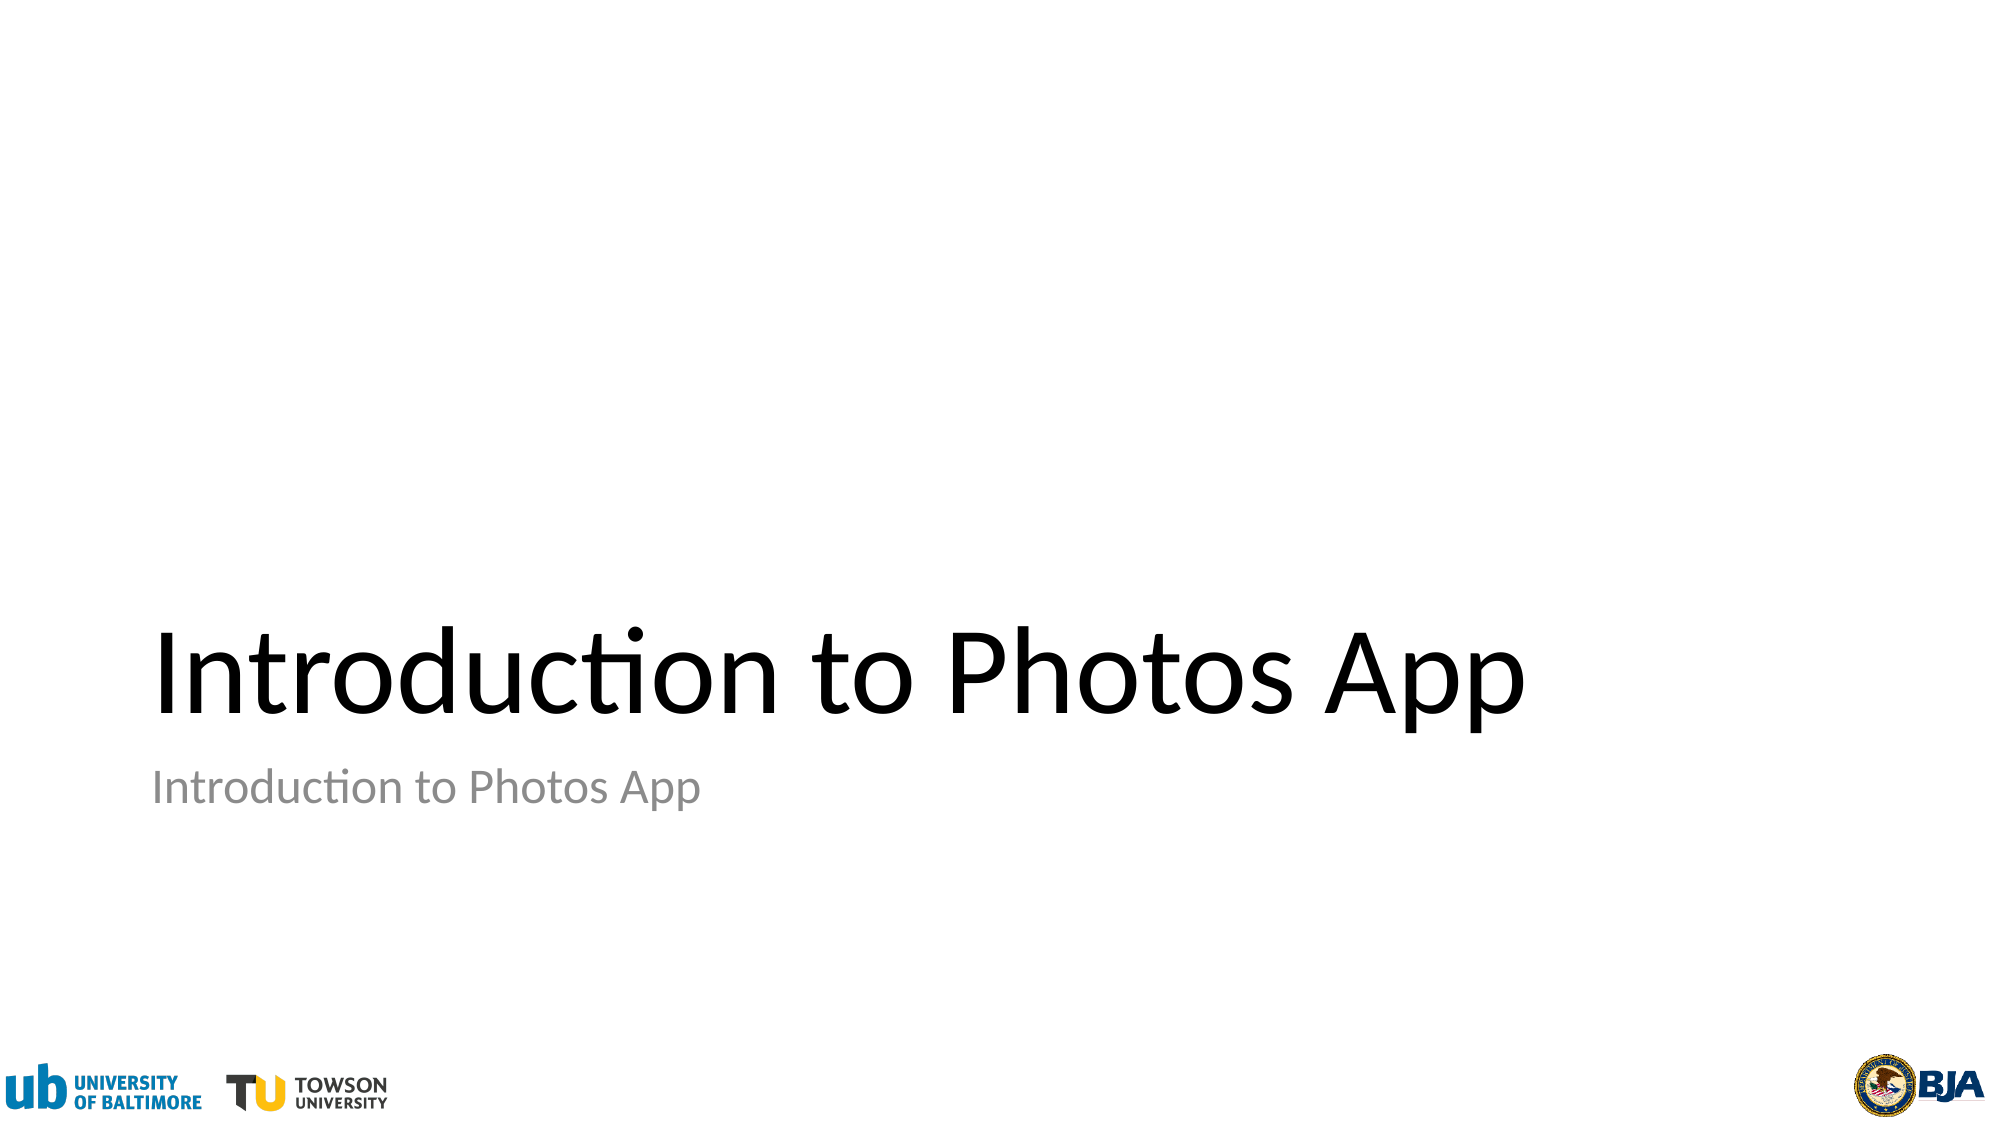

# Introduction to Photos App
Introduction to Photos App